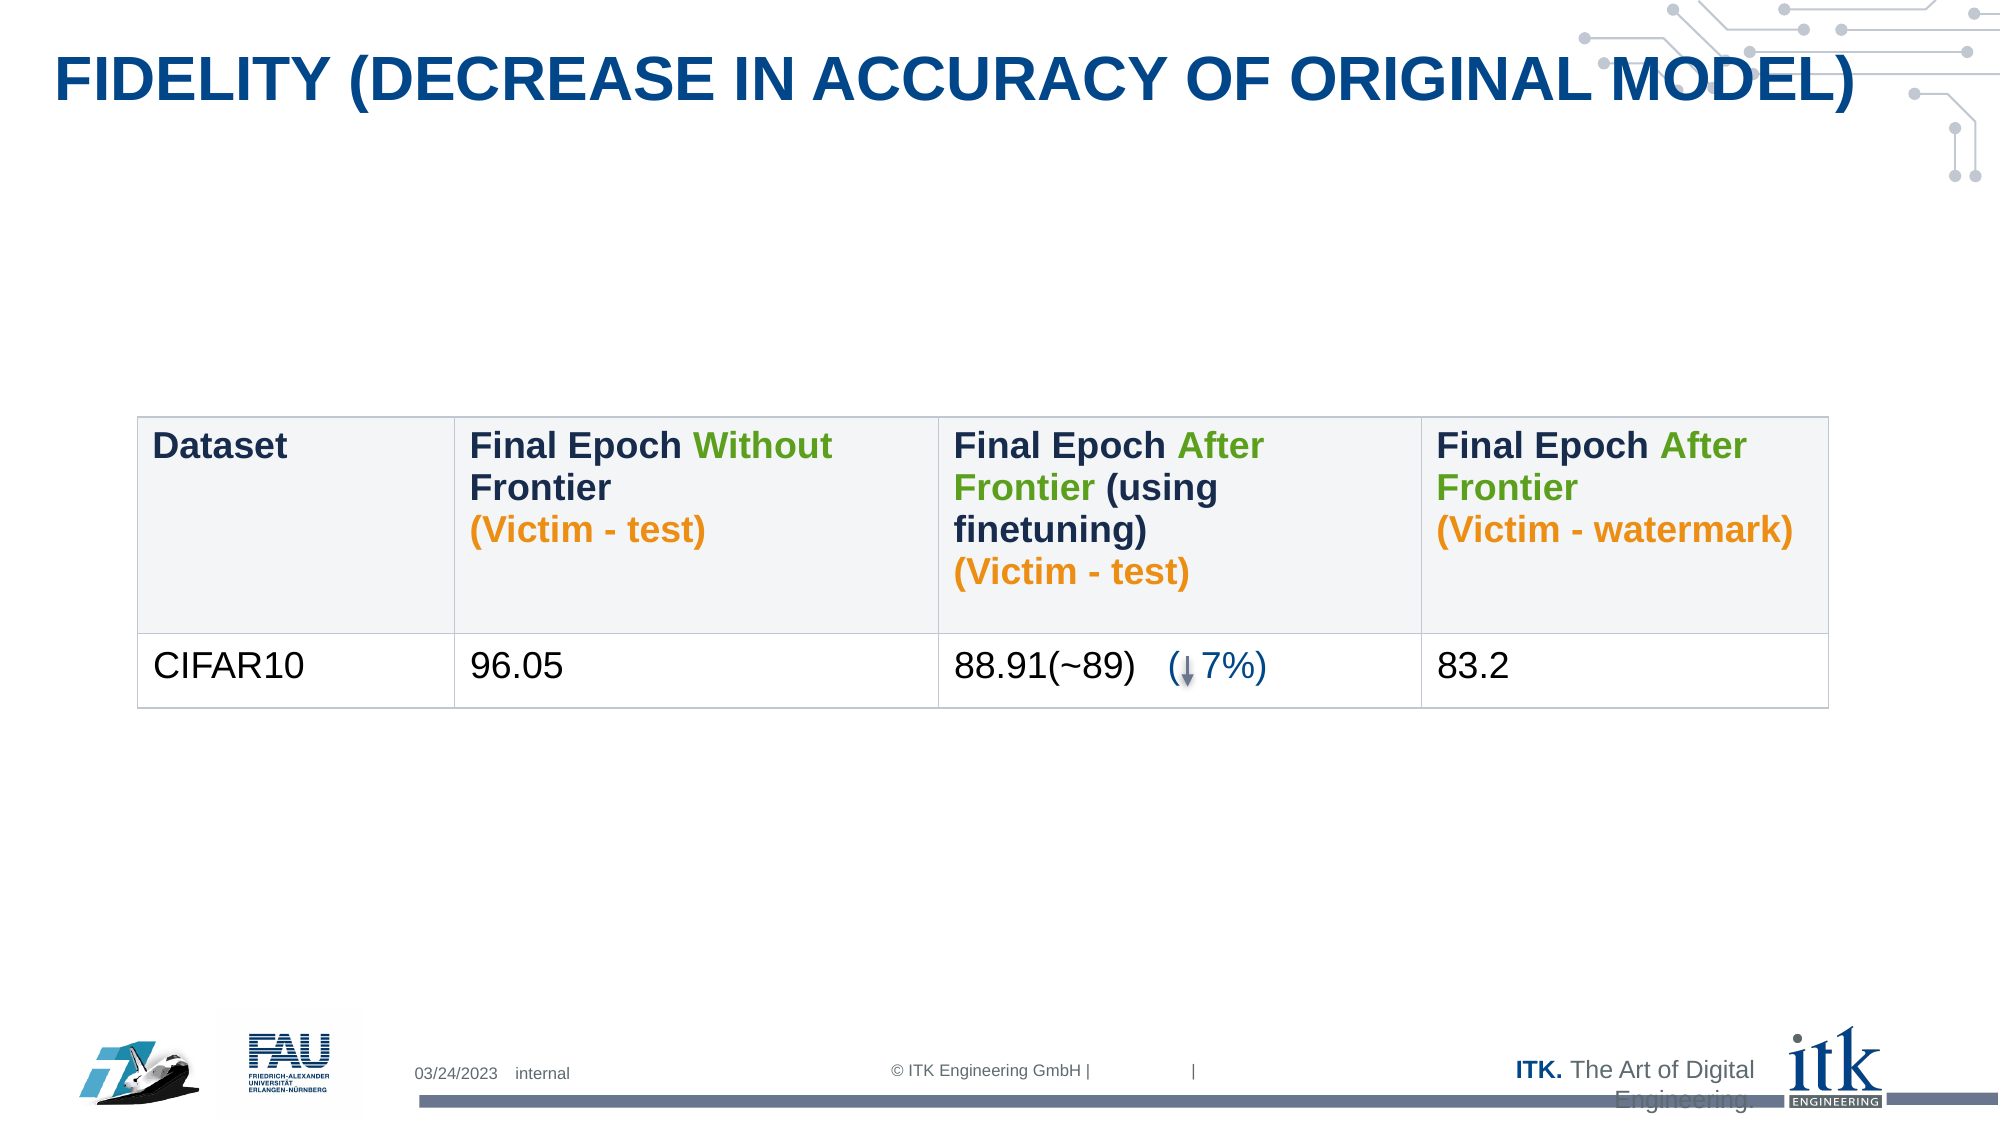

# FIDELITY (DECREASE IN ACCURACY of original model)
| Dataset | Final Epoch Without Frontier (Victim - test) | Final Epoch After Frontier (using finetuning) (Victim - test) | Final Epoch After Frontier (Victim - watermark) |
| --- | --- | --- | --- |
| CIFAR10 | 96.05 | 88.91(~89) ( 7%) | 83.2 |
03/24/2023
internal